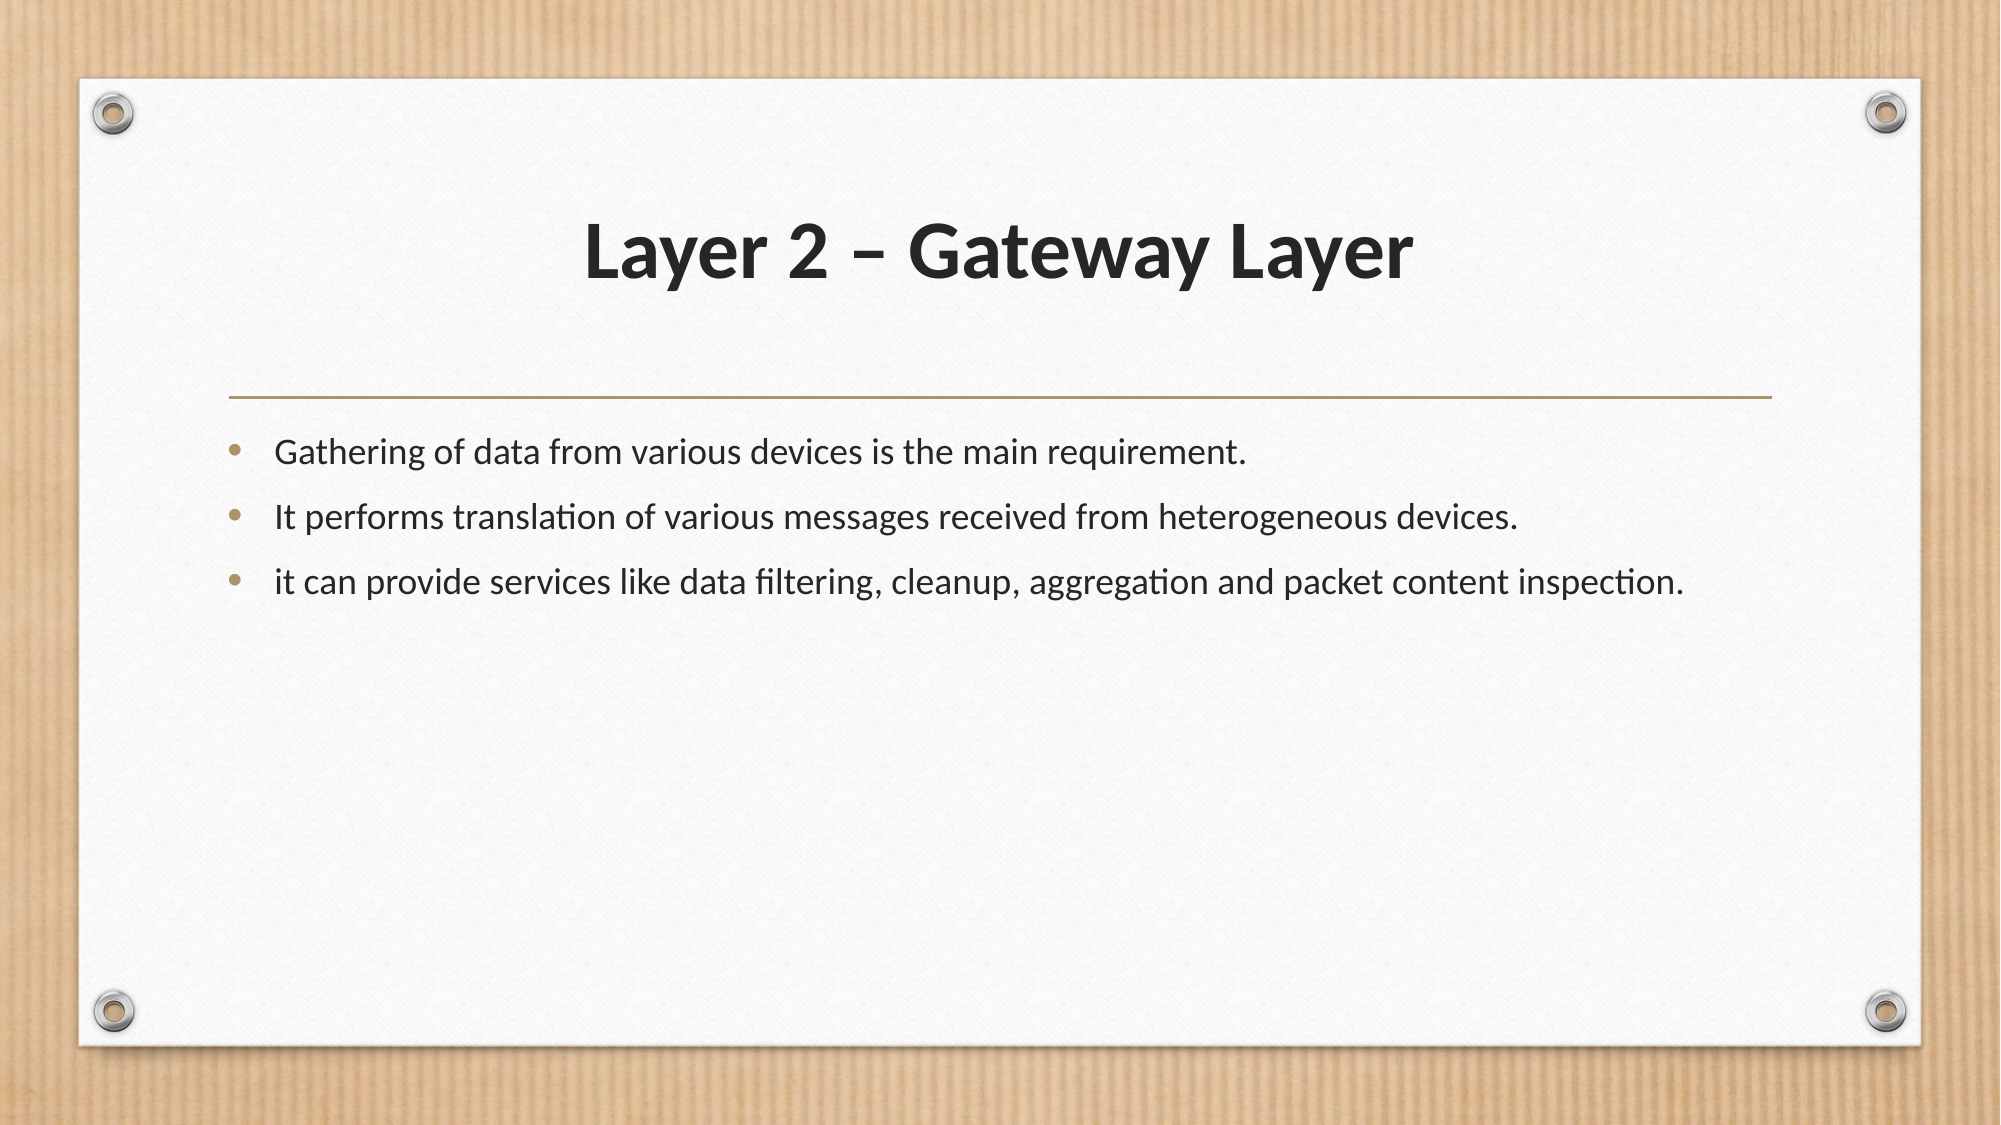

# Layer 2 – Gateway Layer
Gathering of data from various devices is the main requirement.
It performs translation of various messages received from heterogeneous devices.
it can provide services like data filtering, cleanup, aggregation and packet content inspection.